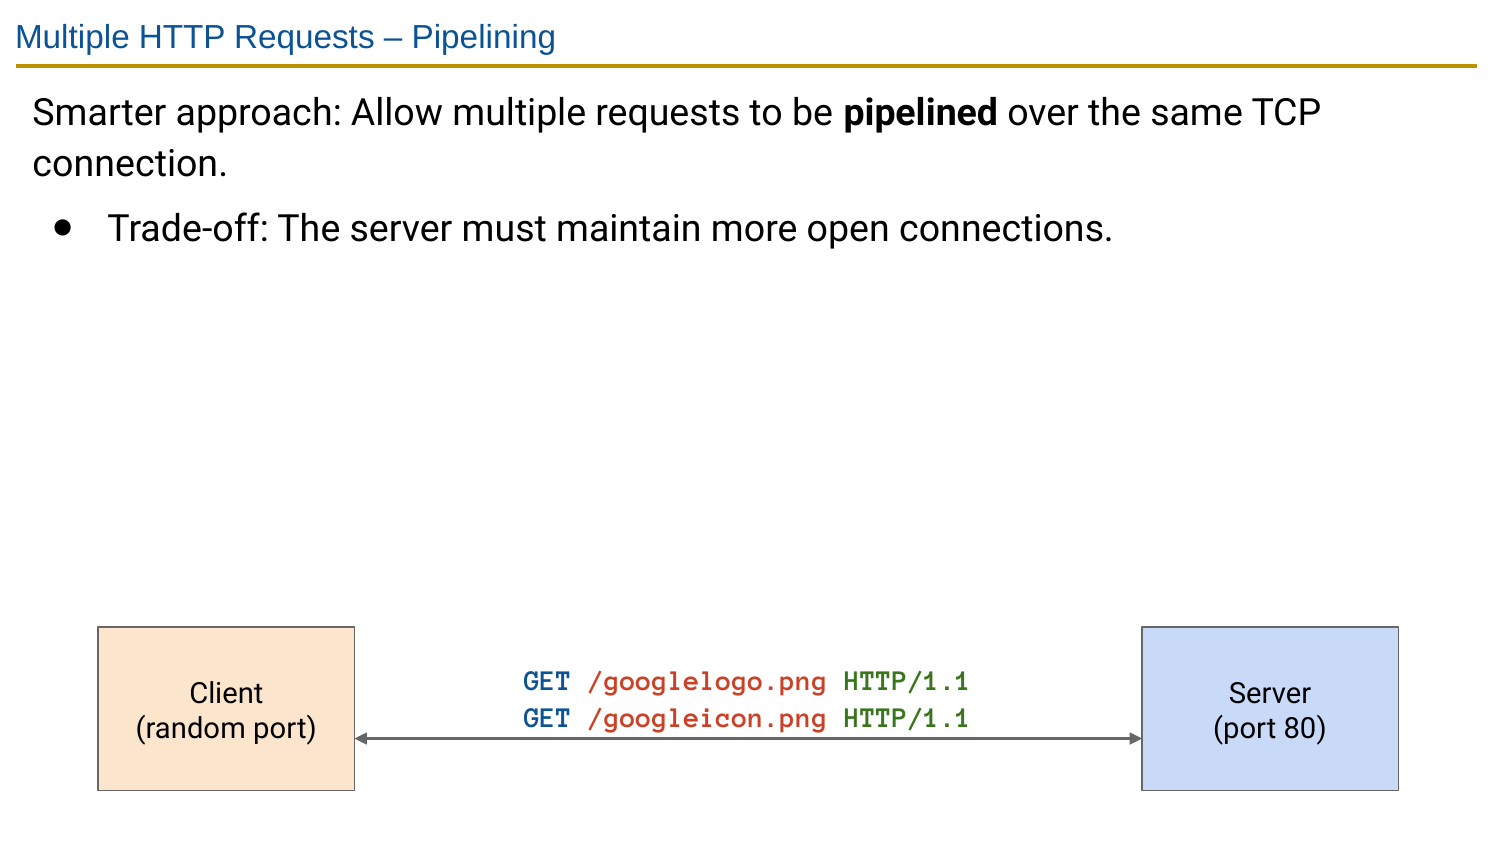

# Multiple HTTP Requests – Pipelining
Smarter approach: Allow multiple requests to be pipelined over the same TCP connection.
Trade-off: The server must maintain more open connections.
Client
(random port)
Server
(port 80)
GET /googlelogo.png HTTP/1.1
GET /googleicon.png HTTP/1.1